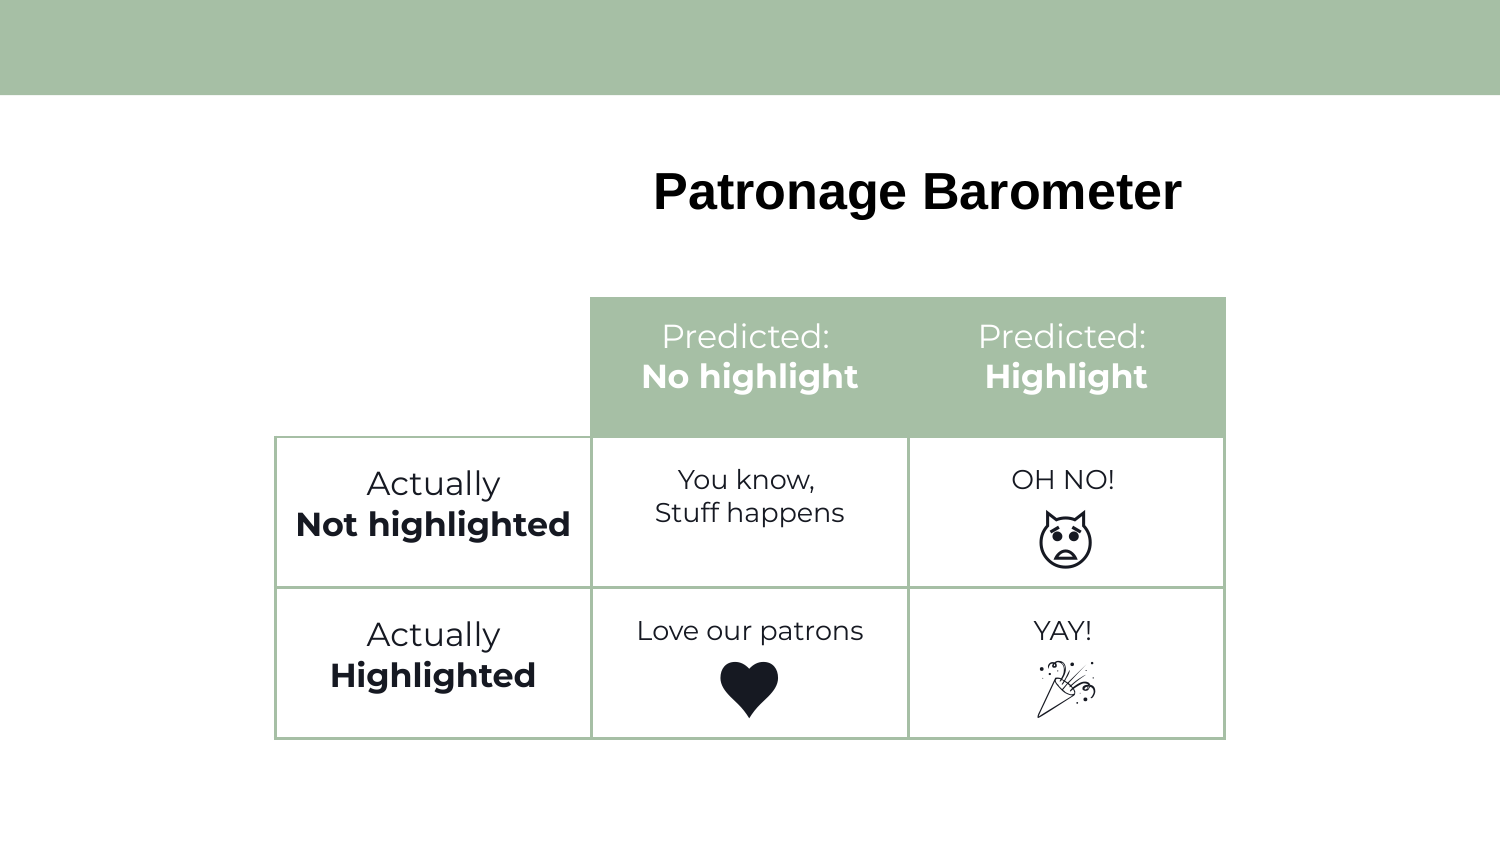

# Patronage Barometer
|  | Predicted: No highlight | Predicted: Highlight |
| --- | --- | --- |
| Actually Not highlighted | You know, Stuff happens | OH NO! 🙀 |
| Actually Highlighted | Love our patrons ♥ | YAY! 🎉 |